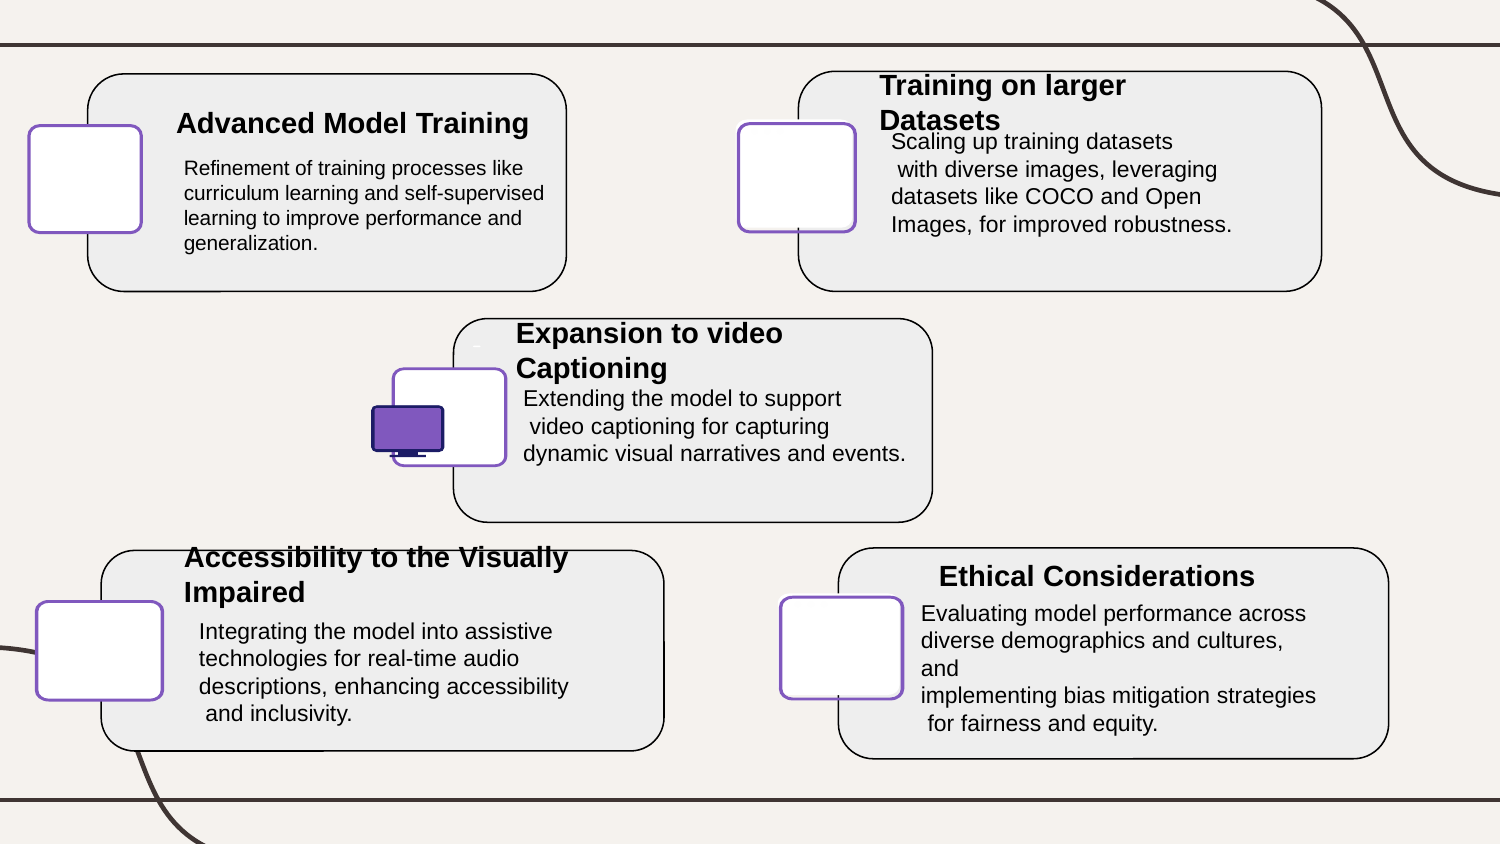

Training on larger Datasets

Advanced Model Training
Refinement of training processes like curriculum learning and self-supervised learning to improve performance and generalization.

Scaling up training datasets
 with diverse images, leveraging
datasets like COCO and Open
Images, for improved robustness.

Expansion to video Captioning

Extending the model to support
 video captioning for capturing
dynamic visual narratives and events.

Accessibility to the Visually Impaired

Ethical Considerations

Evaluating model performance across
diverse demographics and cultures, and
implementing bias mitigation strategies
 for fairness and equity.

Integrating the model into assistive
technologies for real-time audio
descriptions, enhancing accessibility
 and inclusivity.